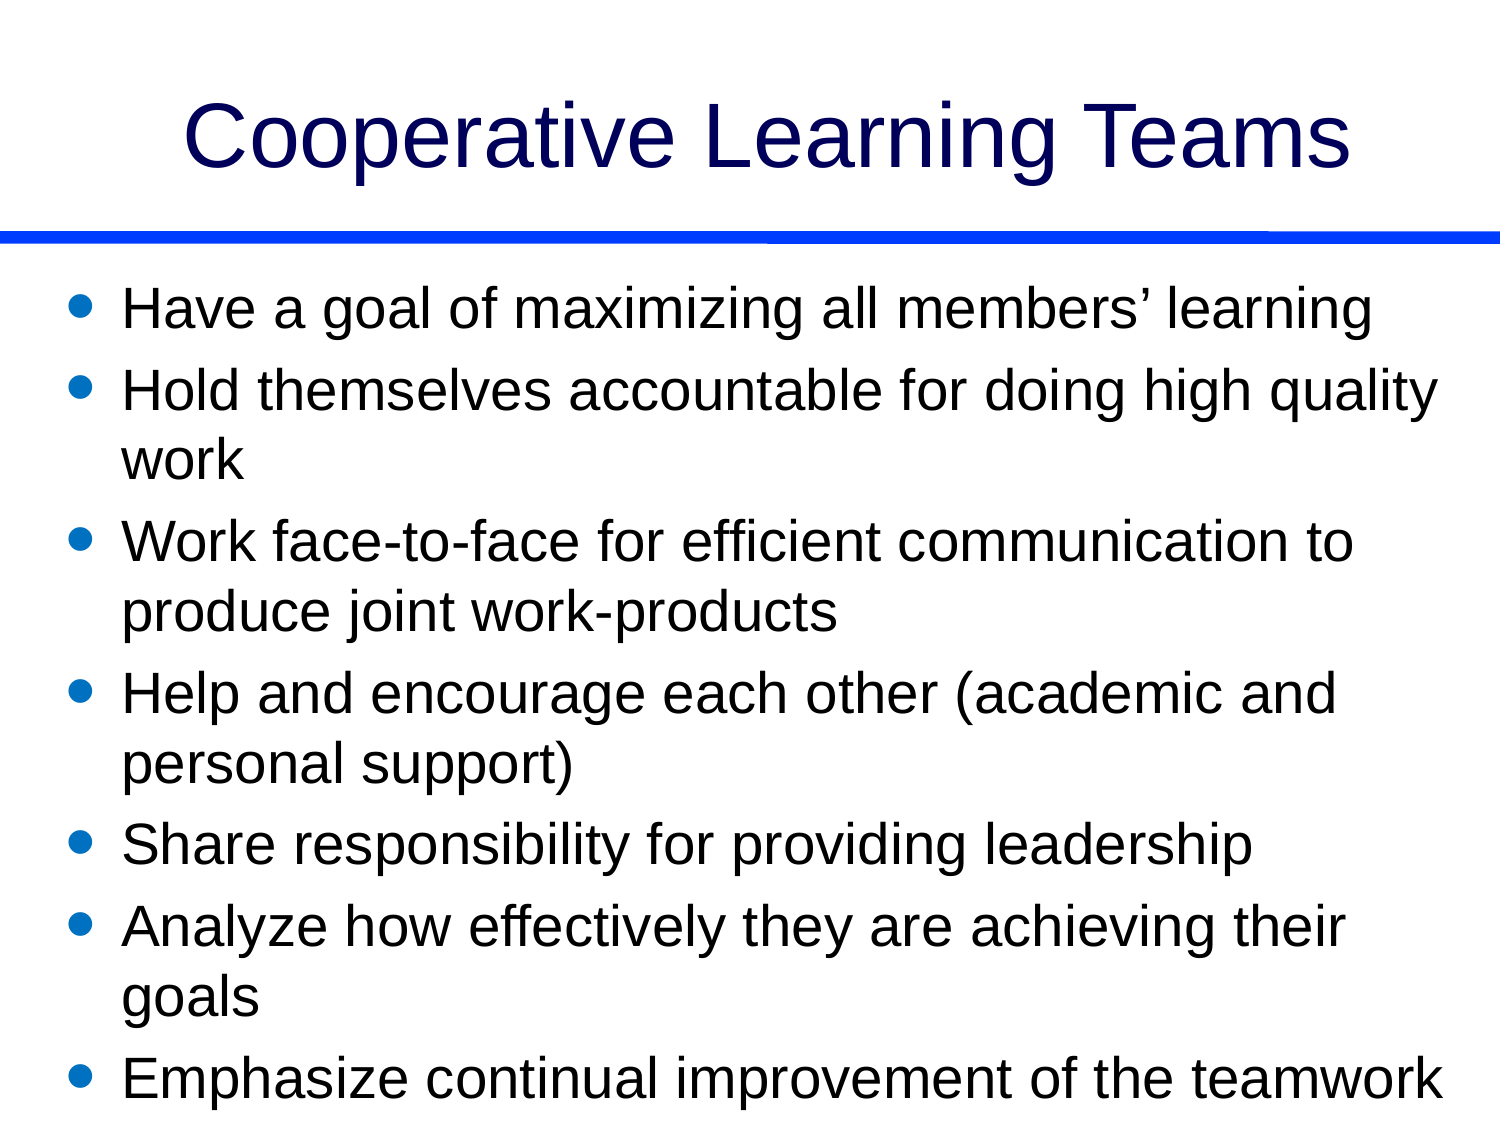

# Cooperative Learning Teams
Have a goal of maximizing all members’ learning
Hold themselves accountable for doing high quality work
Work face-to-face for efficient communication to produce joint work-products
Help and encourage each other (academic and personal support)
Share responsibility for providing leadership
Analyze how effectively they are achieving their goals
Emphasize continual improvement of the teamwork process